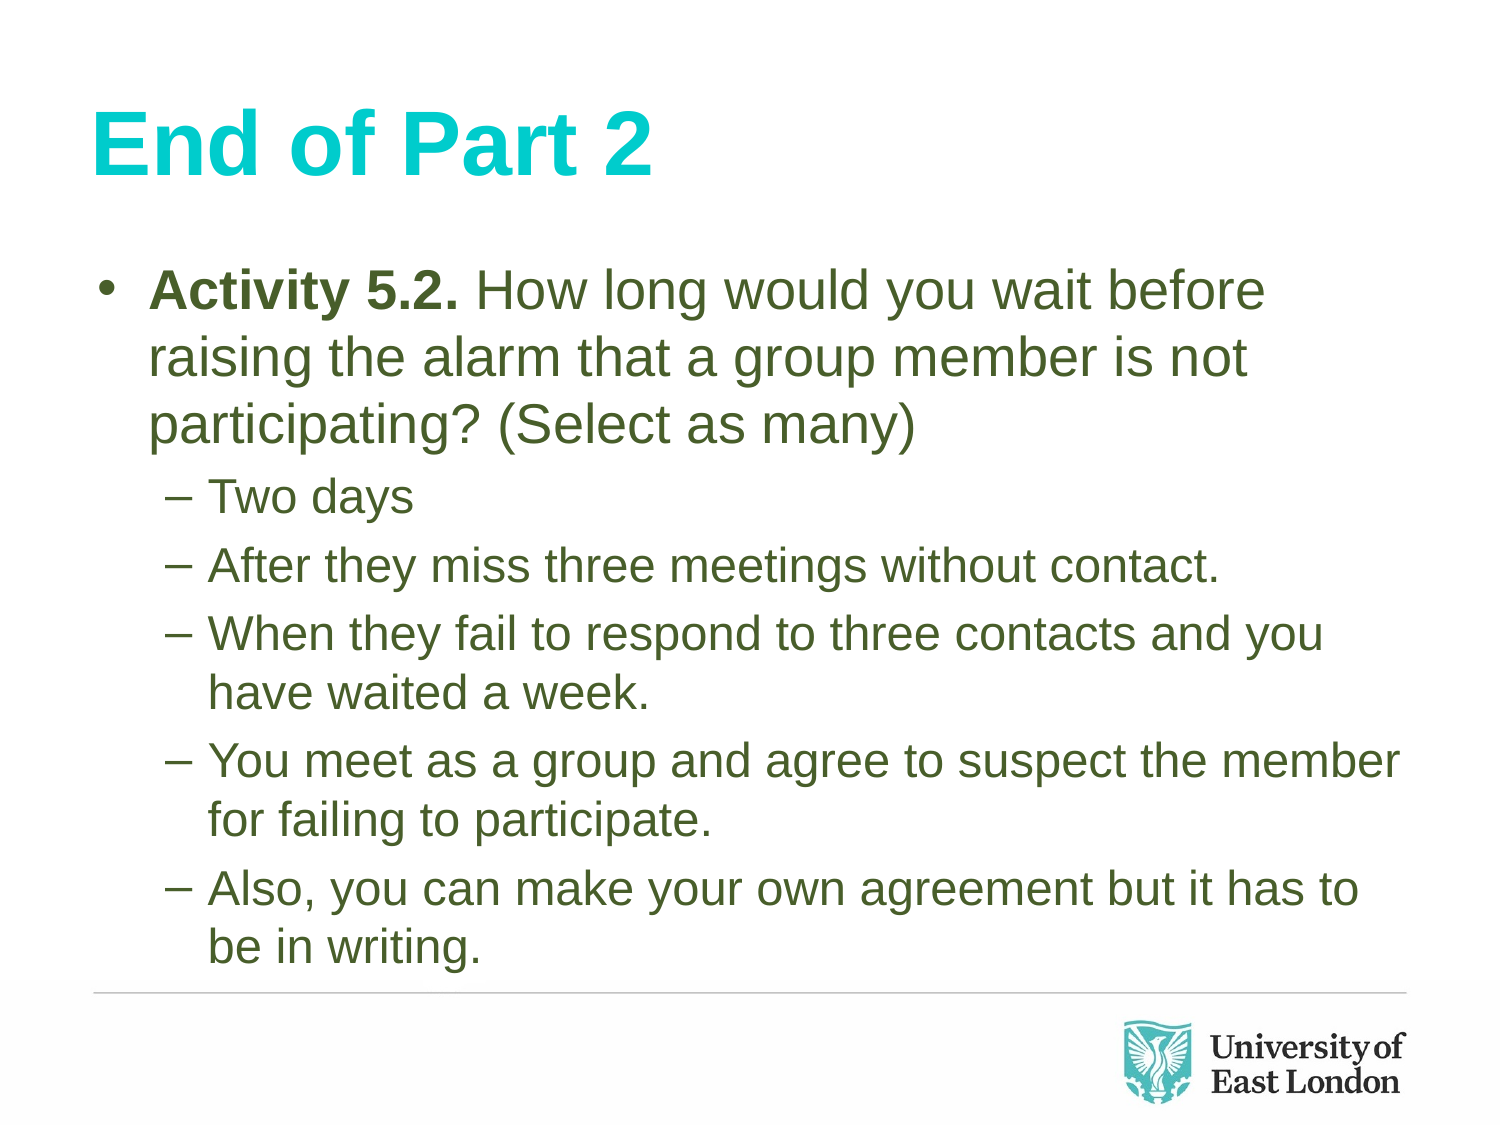

# End of Part 2
Activity 5.2. How long would you wait before raising the alarm that a group member is not participating? (Select as many)
Two days
After they miss three meetings without contact.
When they fail to respond to three contacts and you have waited a week.
You meet as a group and agree to suspect the member for failing to participate.
Also, you can make your own agreement but it has to be in writing.